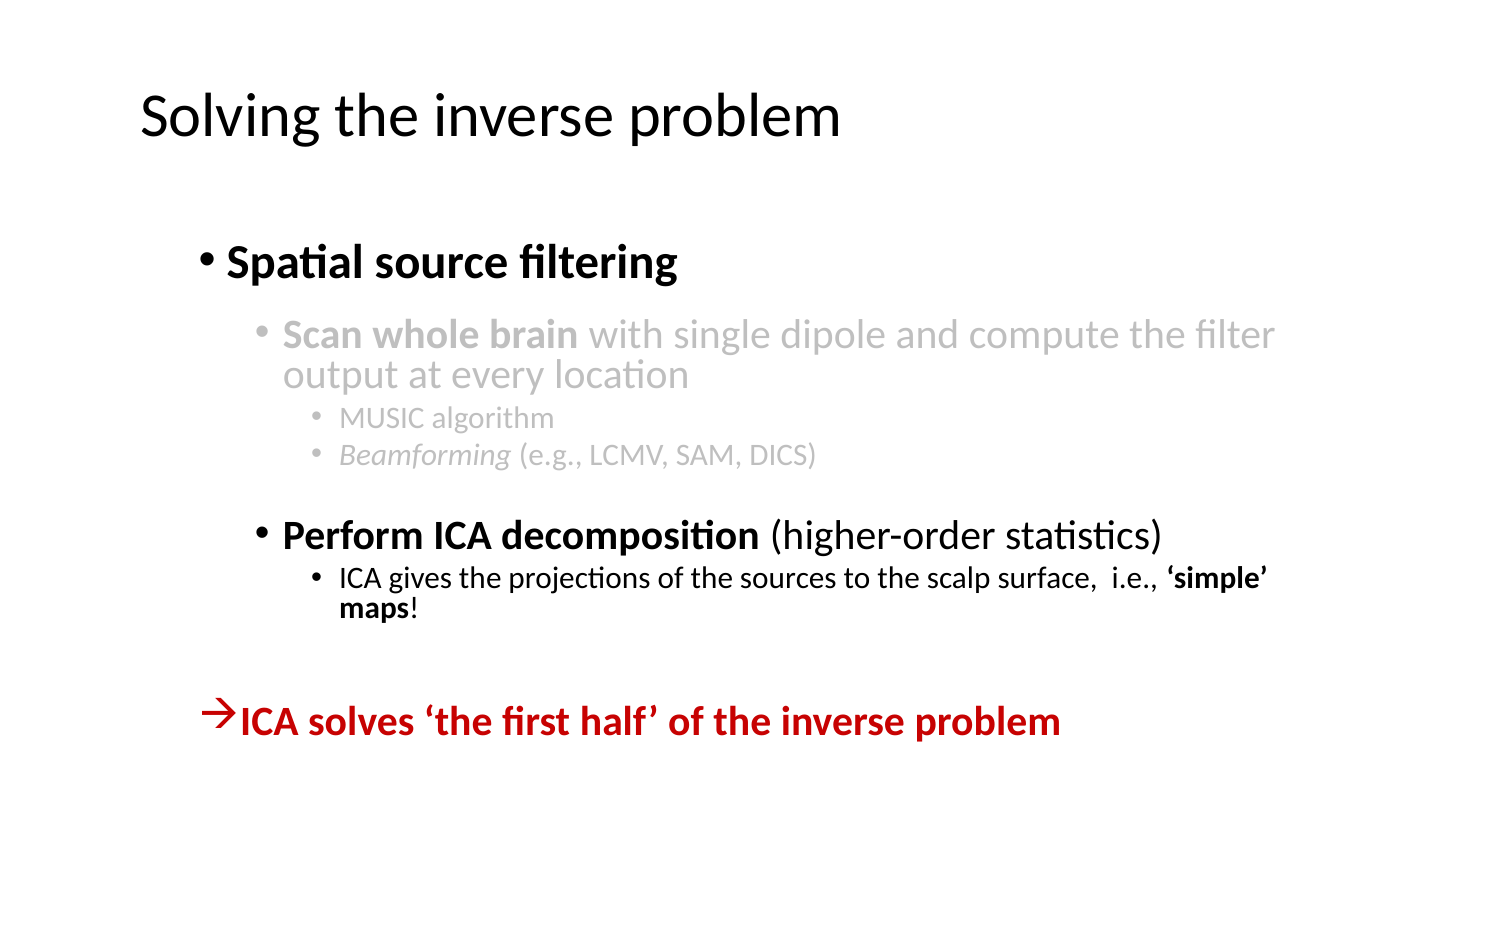

# Solving the inverse problem
Spatial source filtering
Scan whole brain with single dipole and compute the filter output at every location
MUSIC algorithm
Beamforming (e.g., LCMV, SAM, DICS)

Perform ICA decomposition (higher-order statistics)
ICA gives the projections of the sources to the scalp surface,  i.e., ‘simple’ maps!

ICA solves ‘the first half’ of the inverse problem